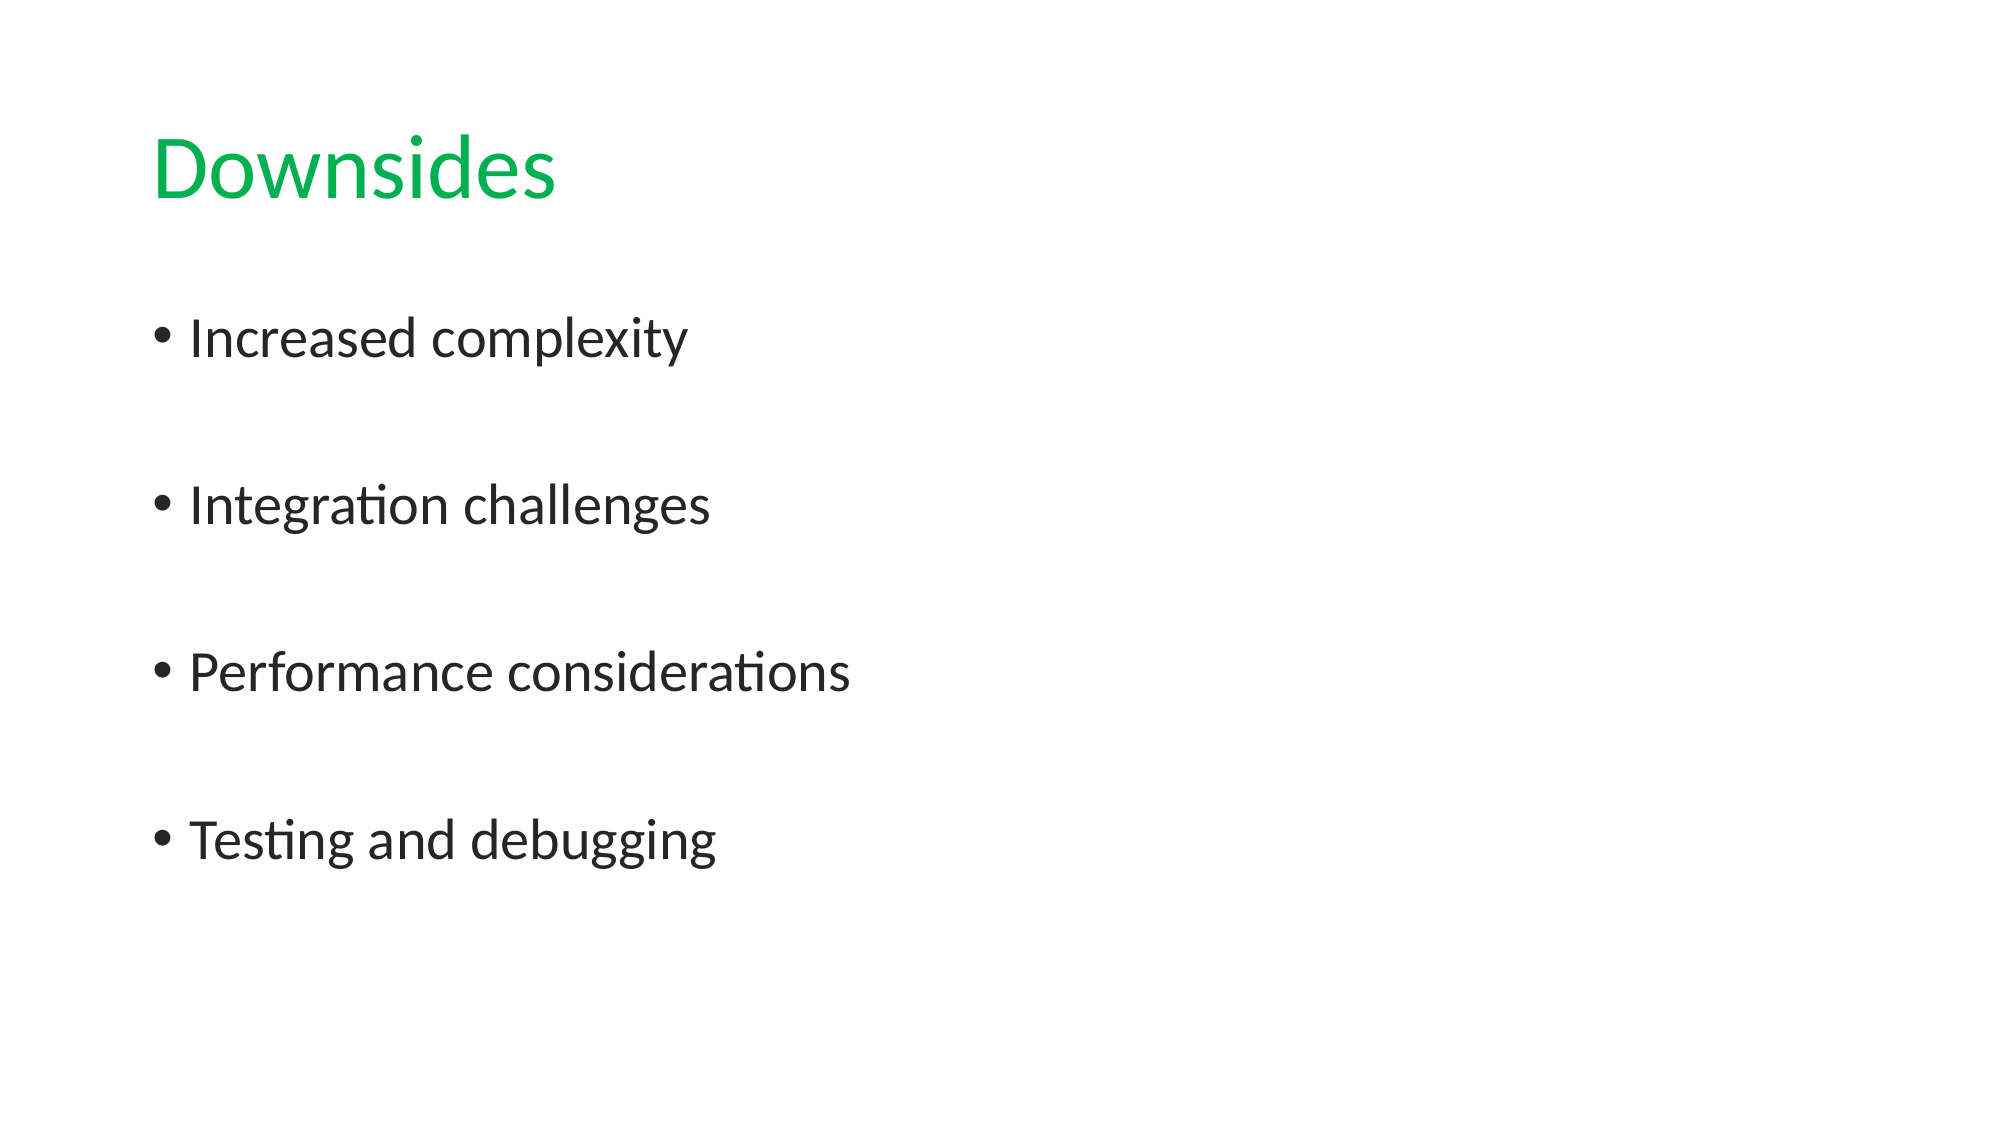

# Downsides
Increased complexity

Integration challenges

Performance considerations

Testing and debugging